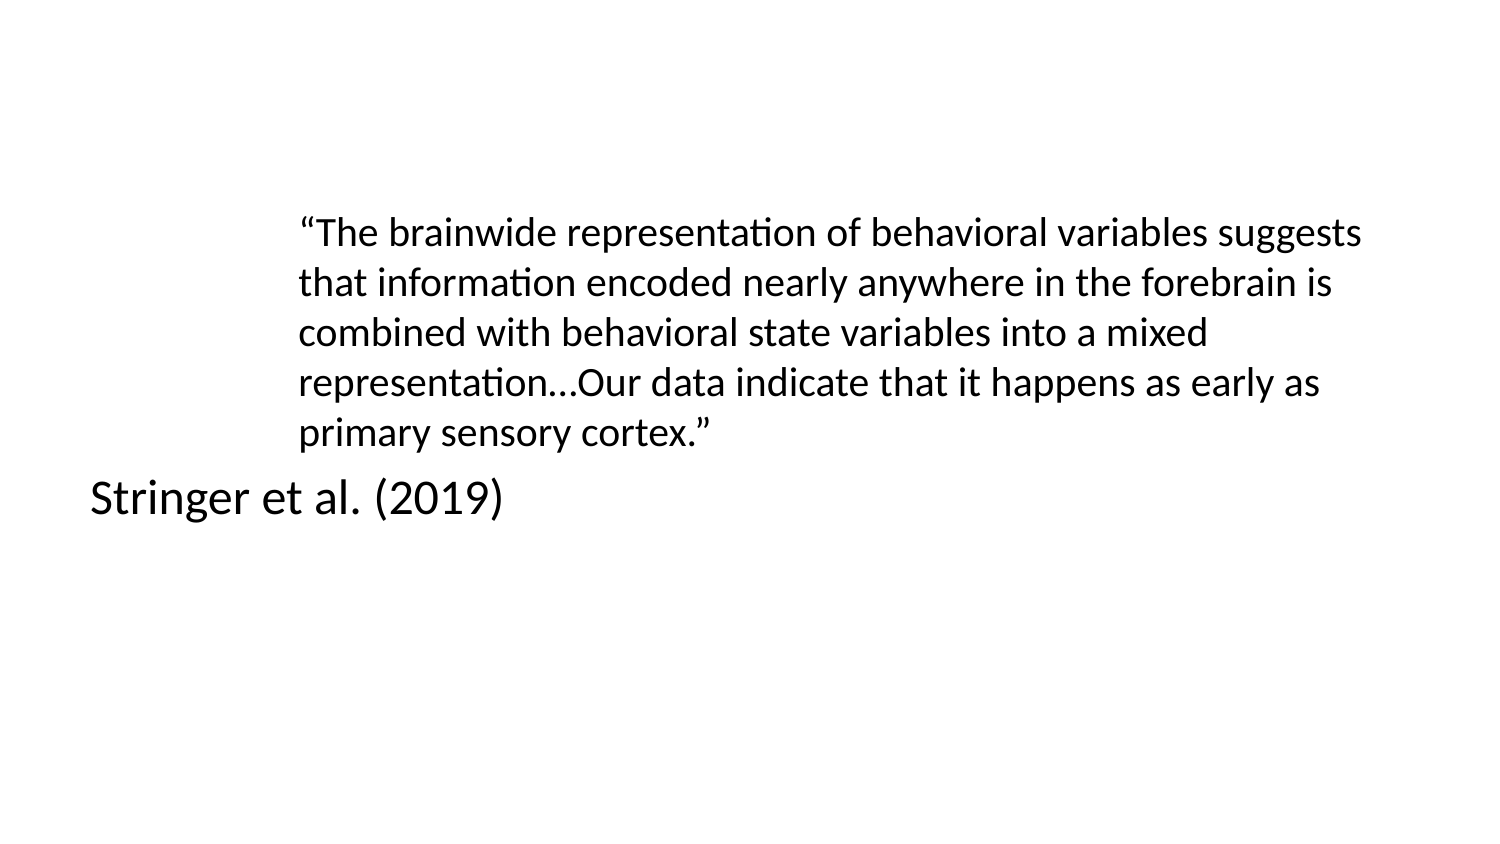

“The brainwide representation of behavioral variables suggests that information encoded nearly anywhere in the forebrain is combined with behavioral state variables into a mixed representation…Our data indicate that it happens as early as primary sensory cortex.”
Stringer et al. (2019)